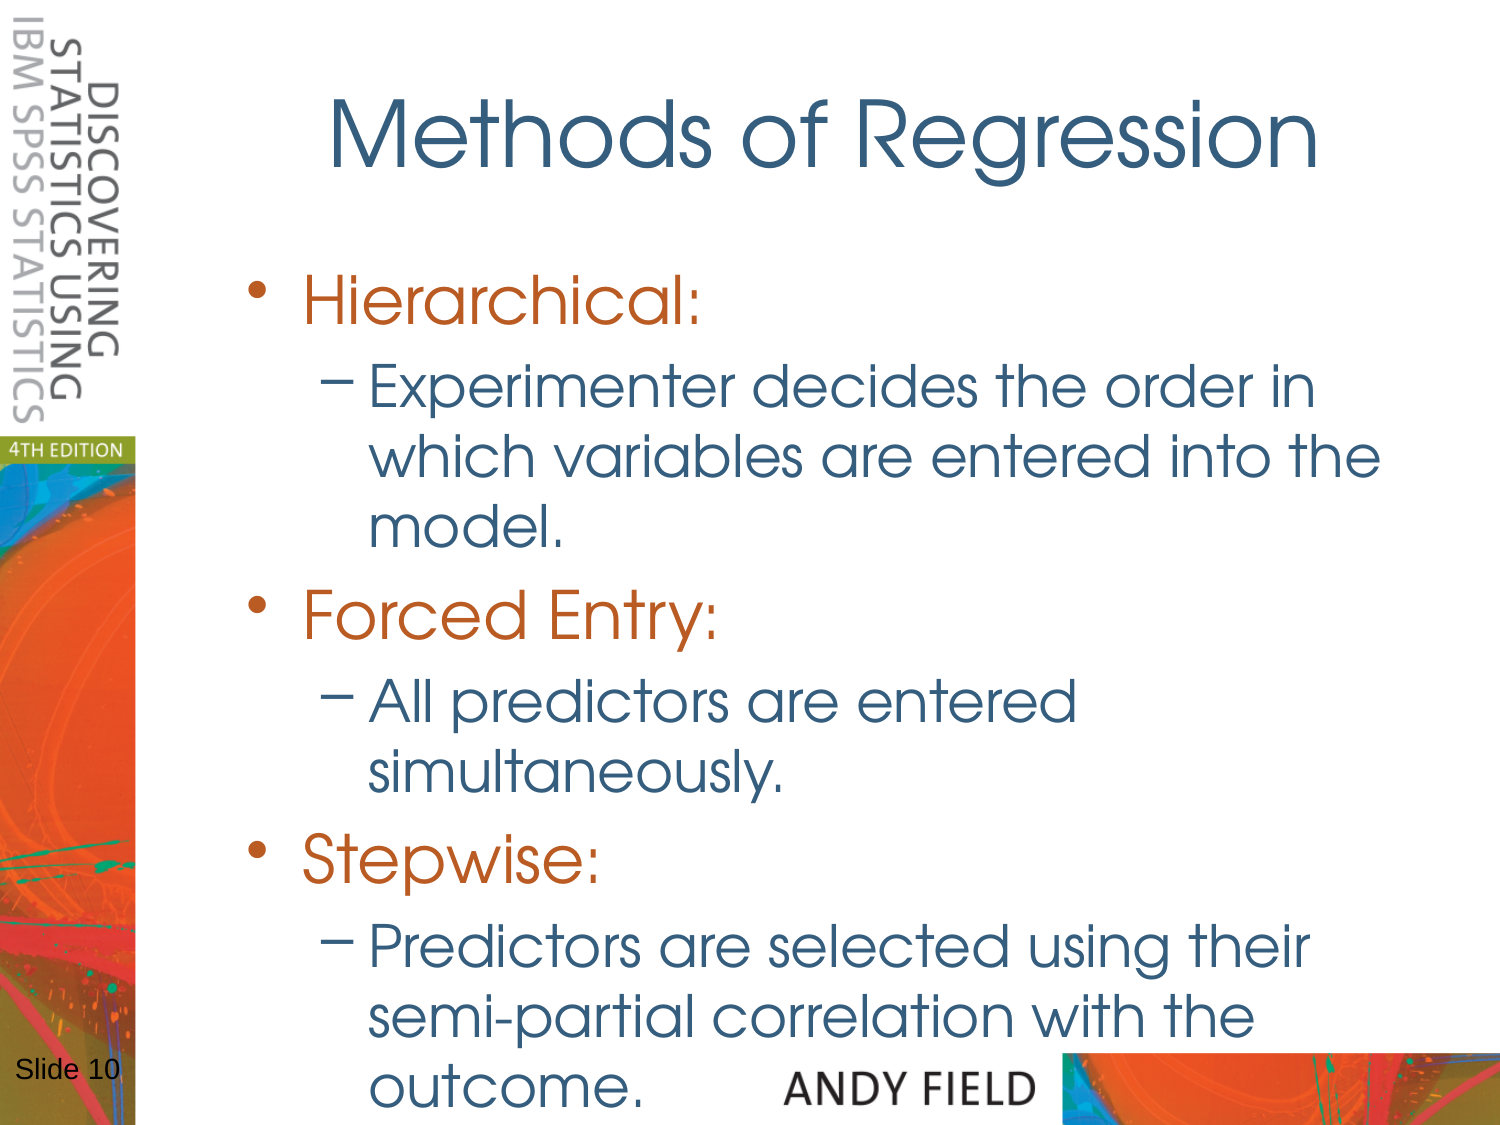

# Methods of Regression
Hierarchical:
Experimenter decides the order in which variables are entered into the model.
Forced Entry:
All predictors are entered simultaneously.
Stepwise:
Predictors are selected using their semi-partial correlation with the outcome.

Slide 10